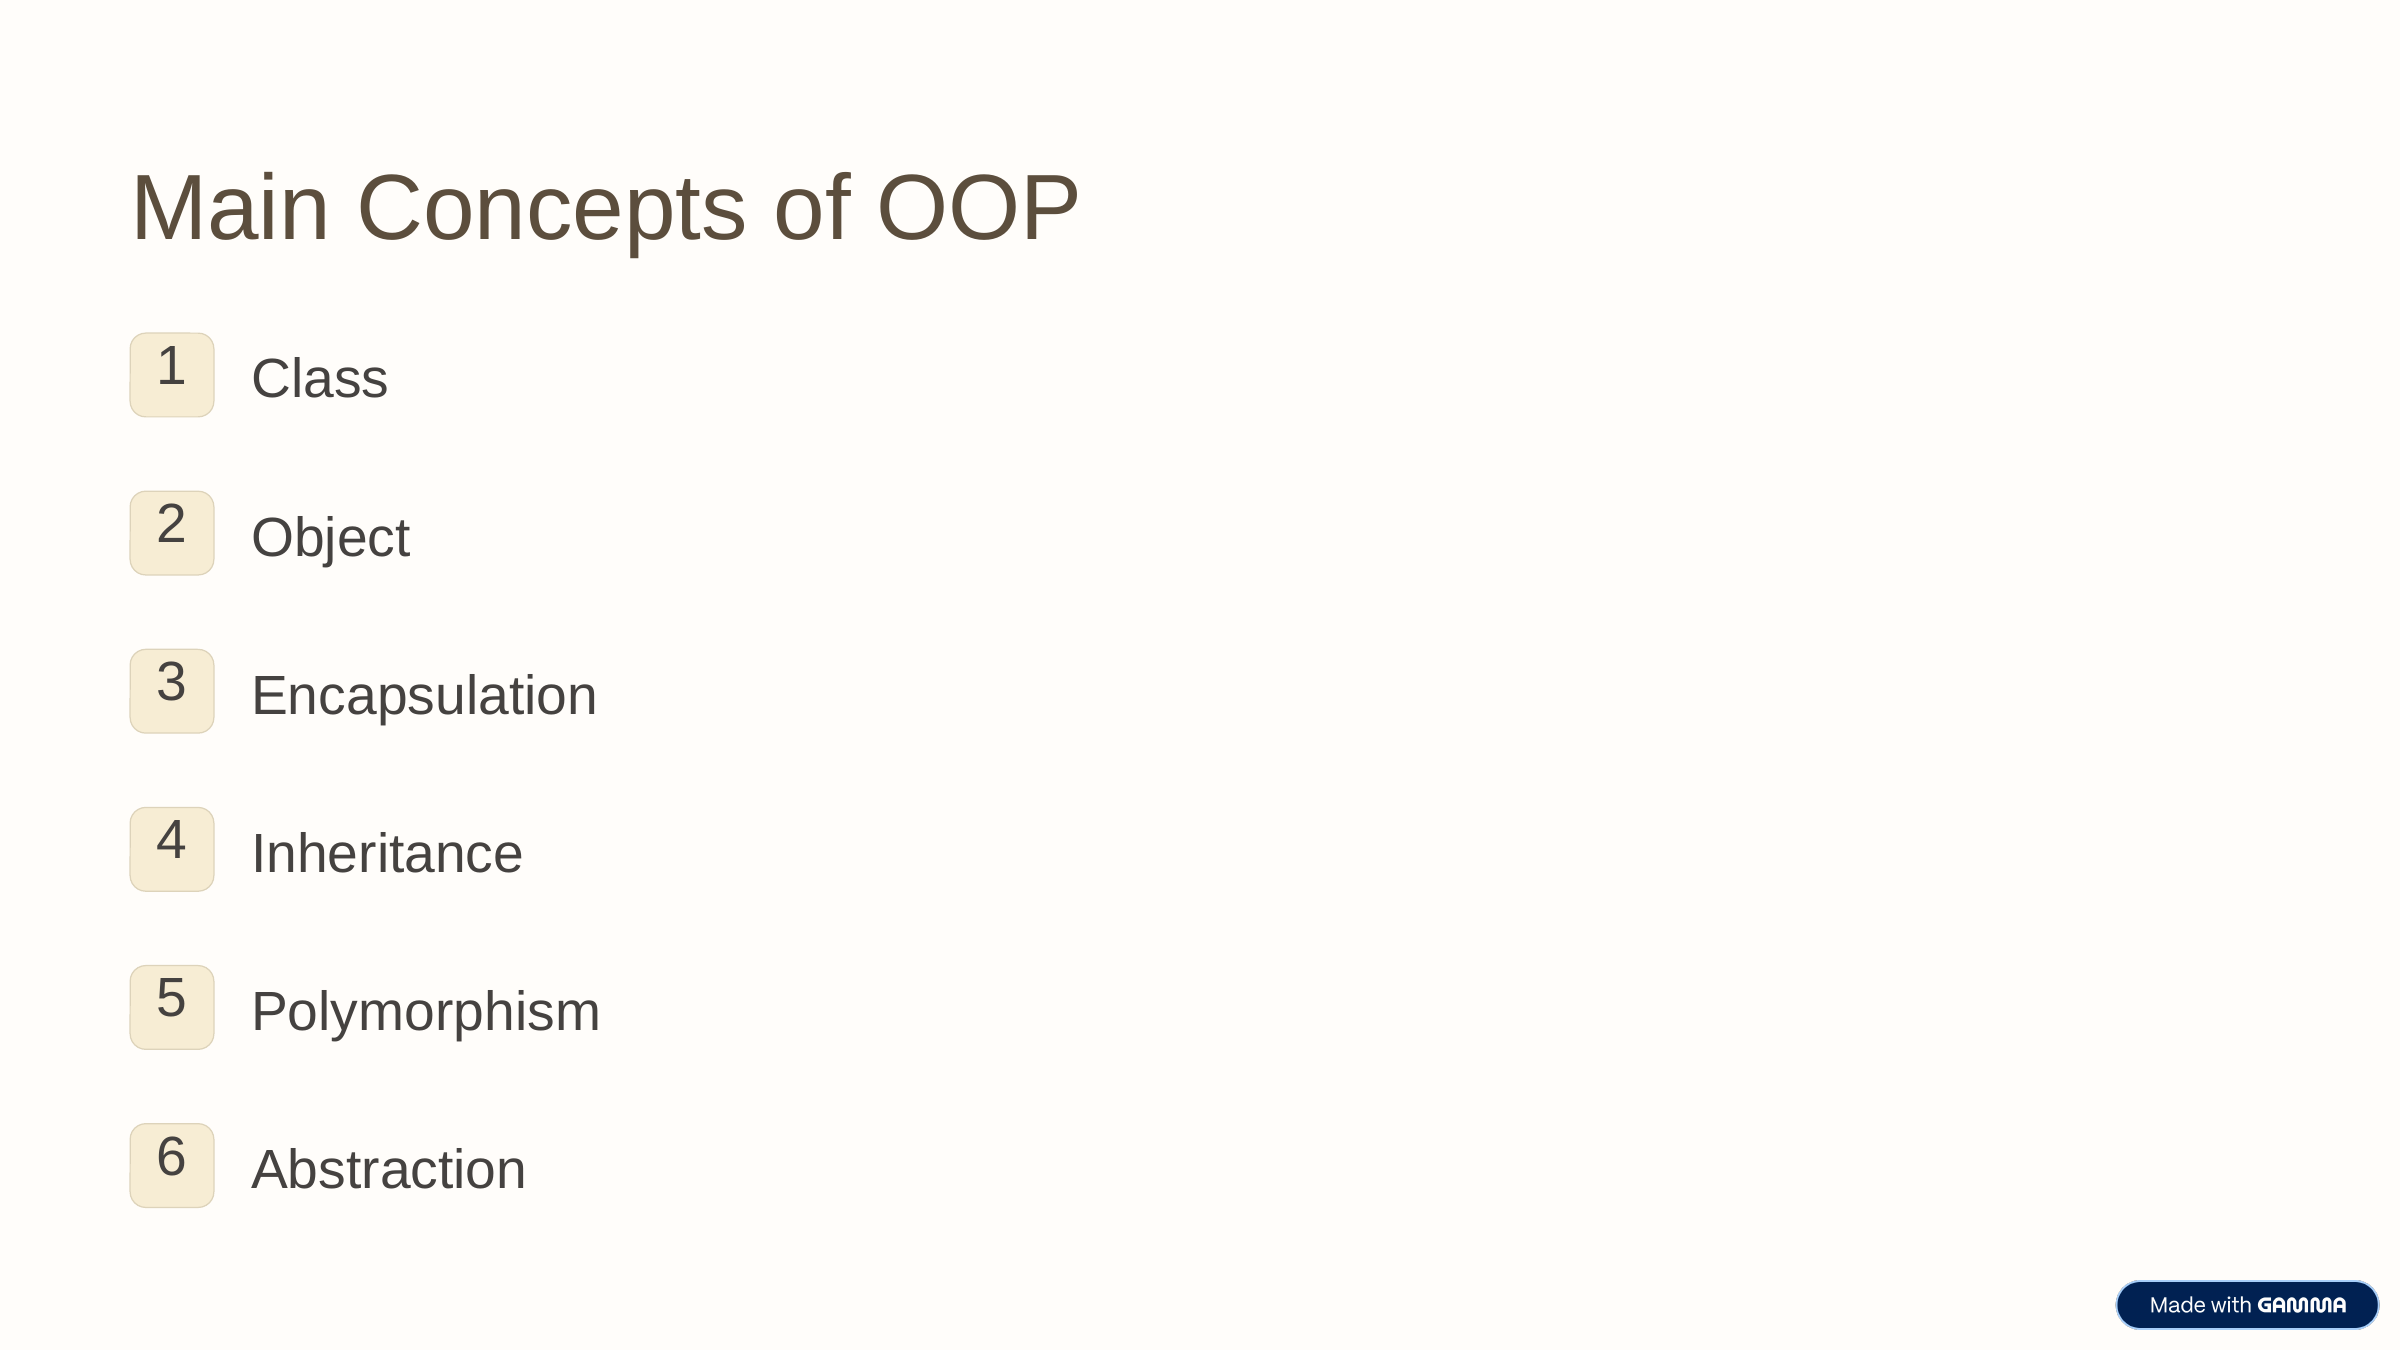

Main Concepts of OOP

1
Class

2
Object

3
Encapsulation

4
Inheritance

5
Polymorphism

6
Abstraction